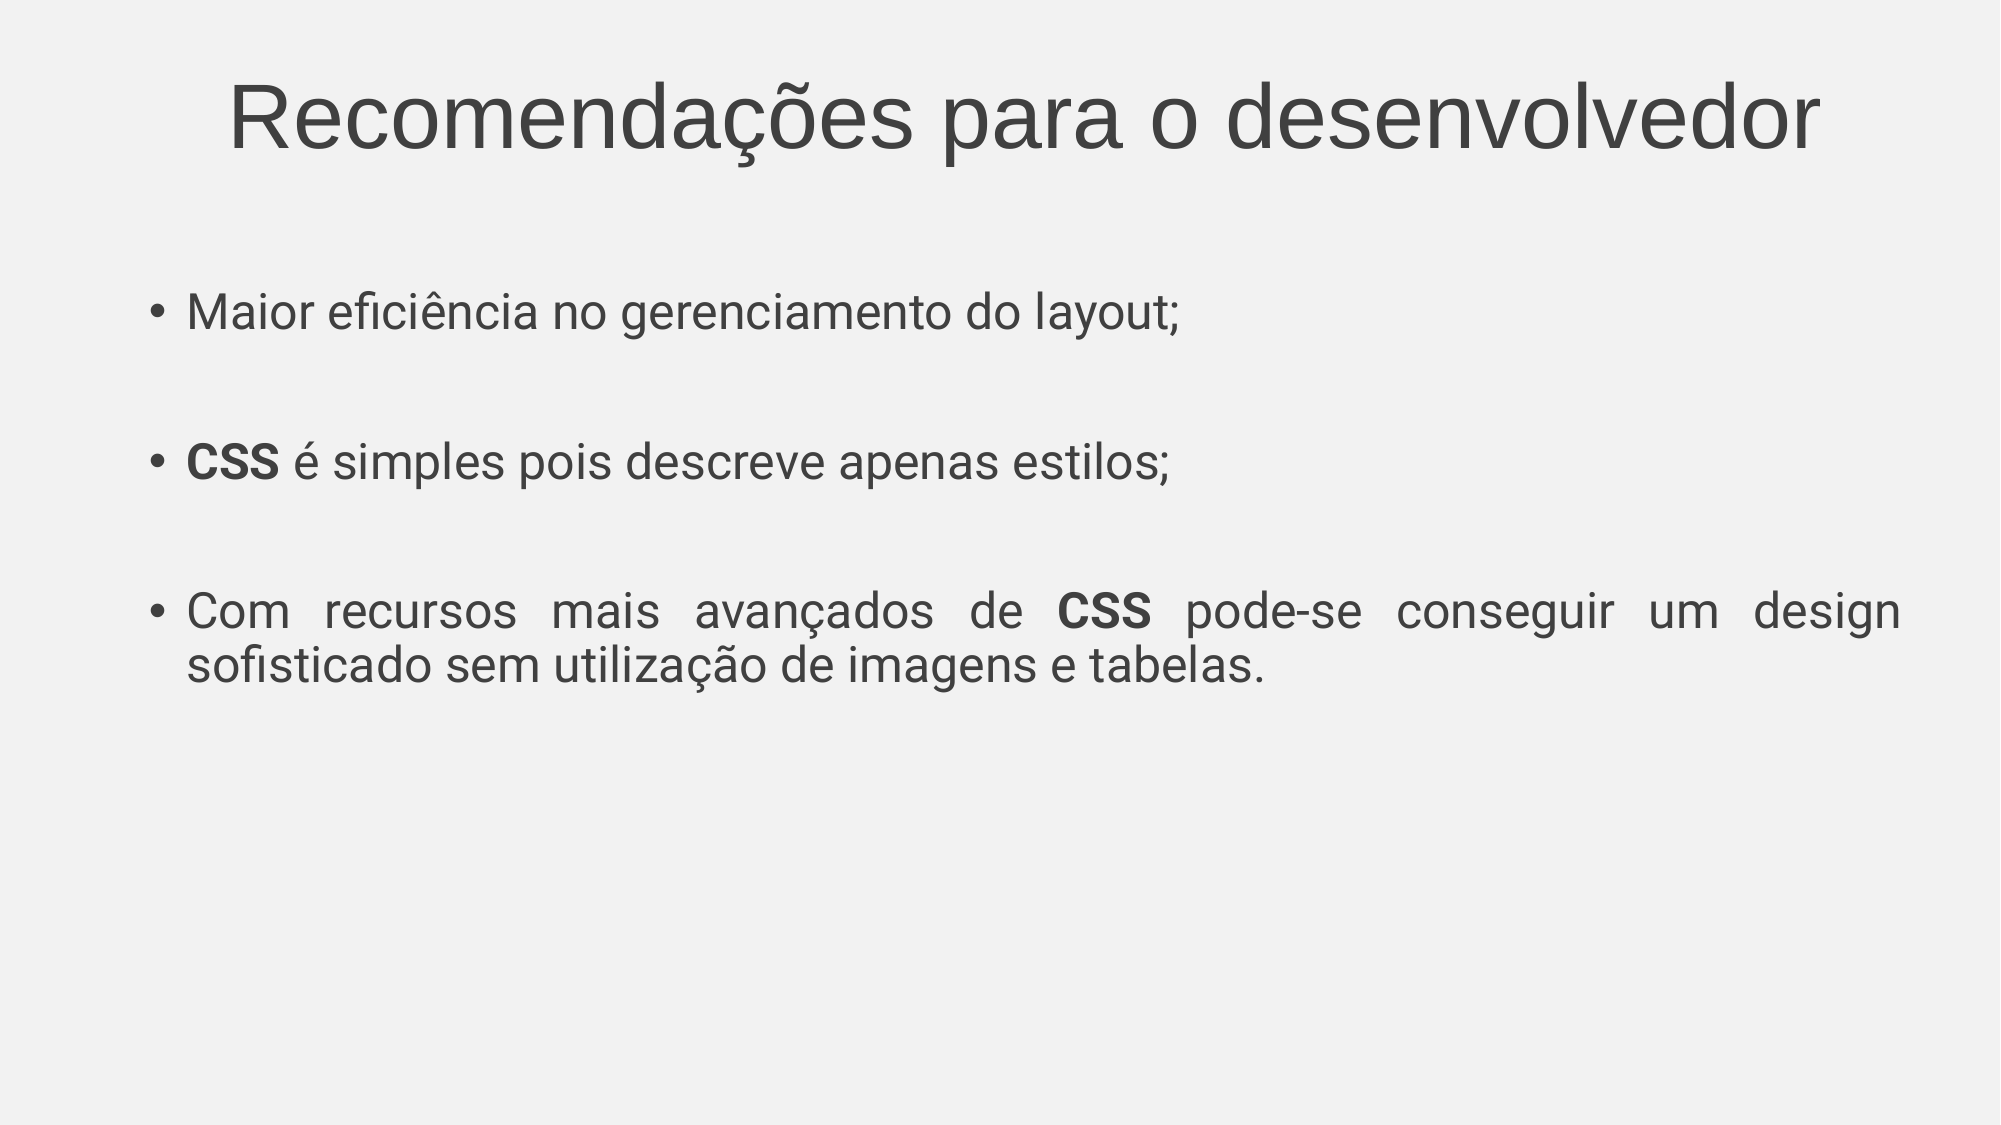

# Recomendações para o desenvolvedor
Maior eficiência no gerenciamento do layout;

CSS é simples pois descreve apenas estilos;

Com recursos mais avançados de CSS pode-se conseguir um design sofisticado sem utilização de imagens e tabelas.